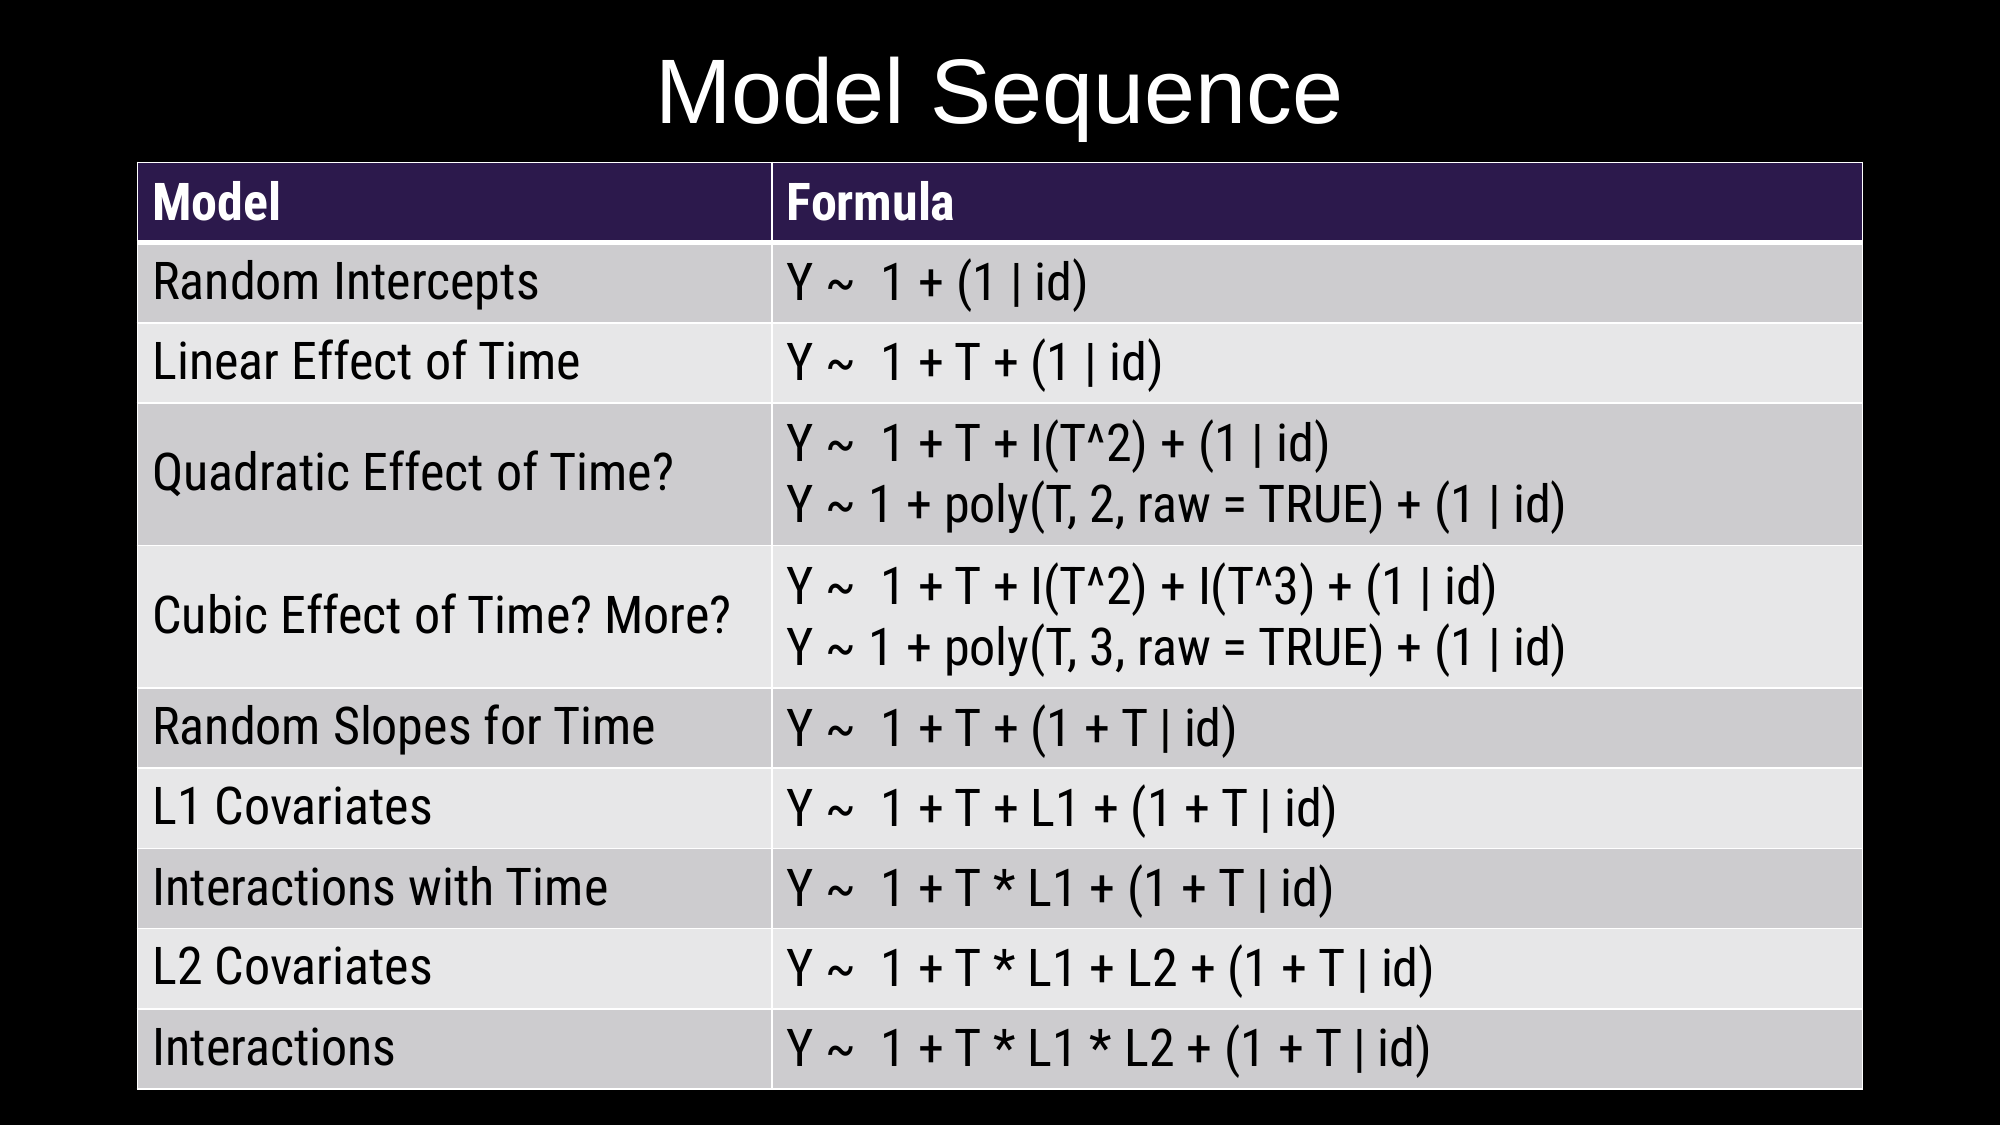

# Model Sequence
| Model | Formula |
| --- | --- |
| Random Intercepts | Y ~ 1 + (1 | id) |
| Linear Effect of Time | Y ~ 1 + T + (1 | id) |
| Quadratic Effect of Time? | Y ~ 1 + T + I(T^2) + (1 | id) Y ~ 1 + poly(T, 2, raw = TRUE) + (1 | id) |
| Cubic Effect of Time? More? | Y ~ 1 + T + I(T^2) + I(T^3) + (1 | id) Y ~ 1 + poly(T, 3, raw = TRUE) + (1 | id) |
| Random Slopes for Time | Y ~ 1 + T + (1 + T | id) |
| L1 Covariates | Y ~ 1 + T + L1 + (1 + T | id) |
| Interactions with Time | Y ~ 1 + T \* L1 + (1 + T | id) |
| L2 Covariates | Y ~ 1 + T \* L1 + L2 + (1 + T | id) |
| Interactions | Y ~ 1 + T \* L1 \* L2 + (1 + T | id) |